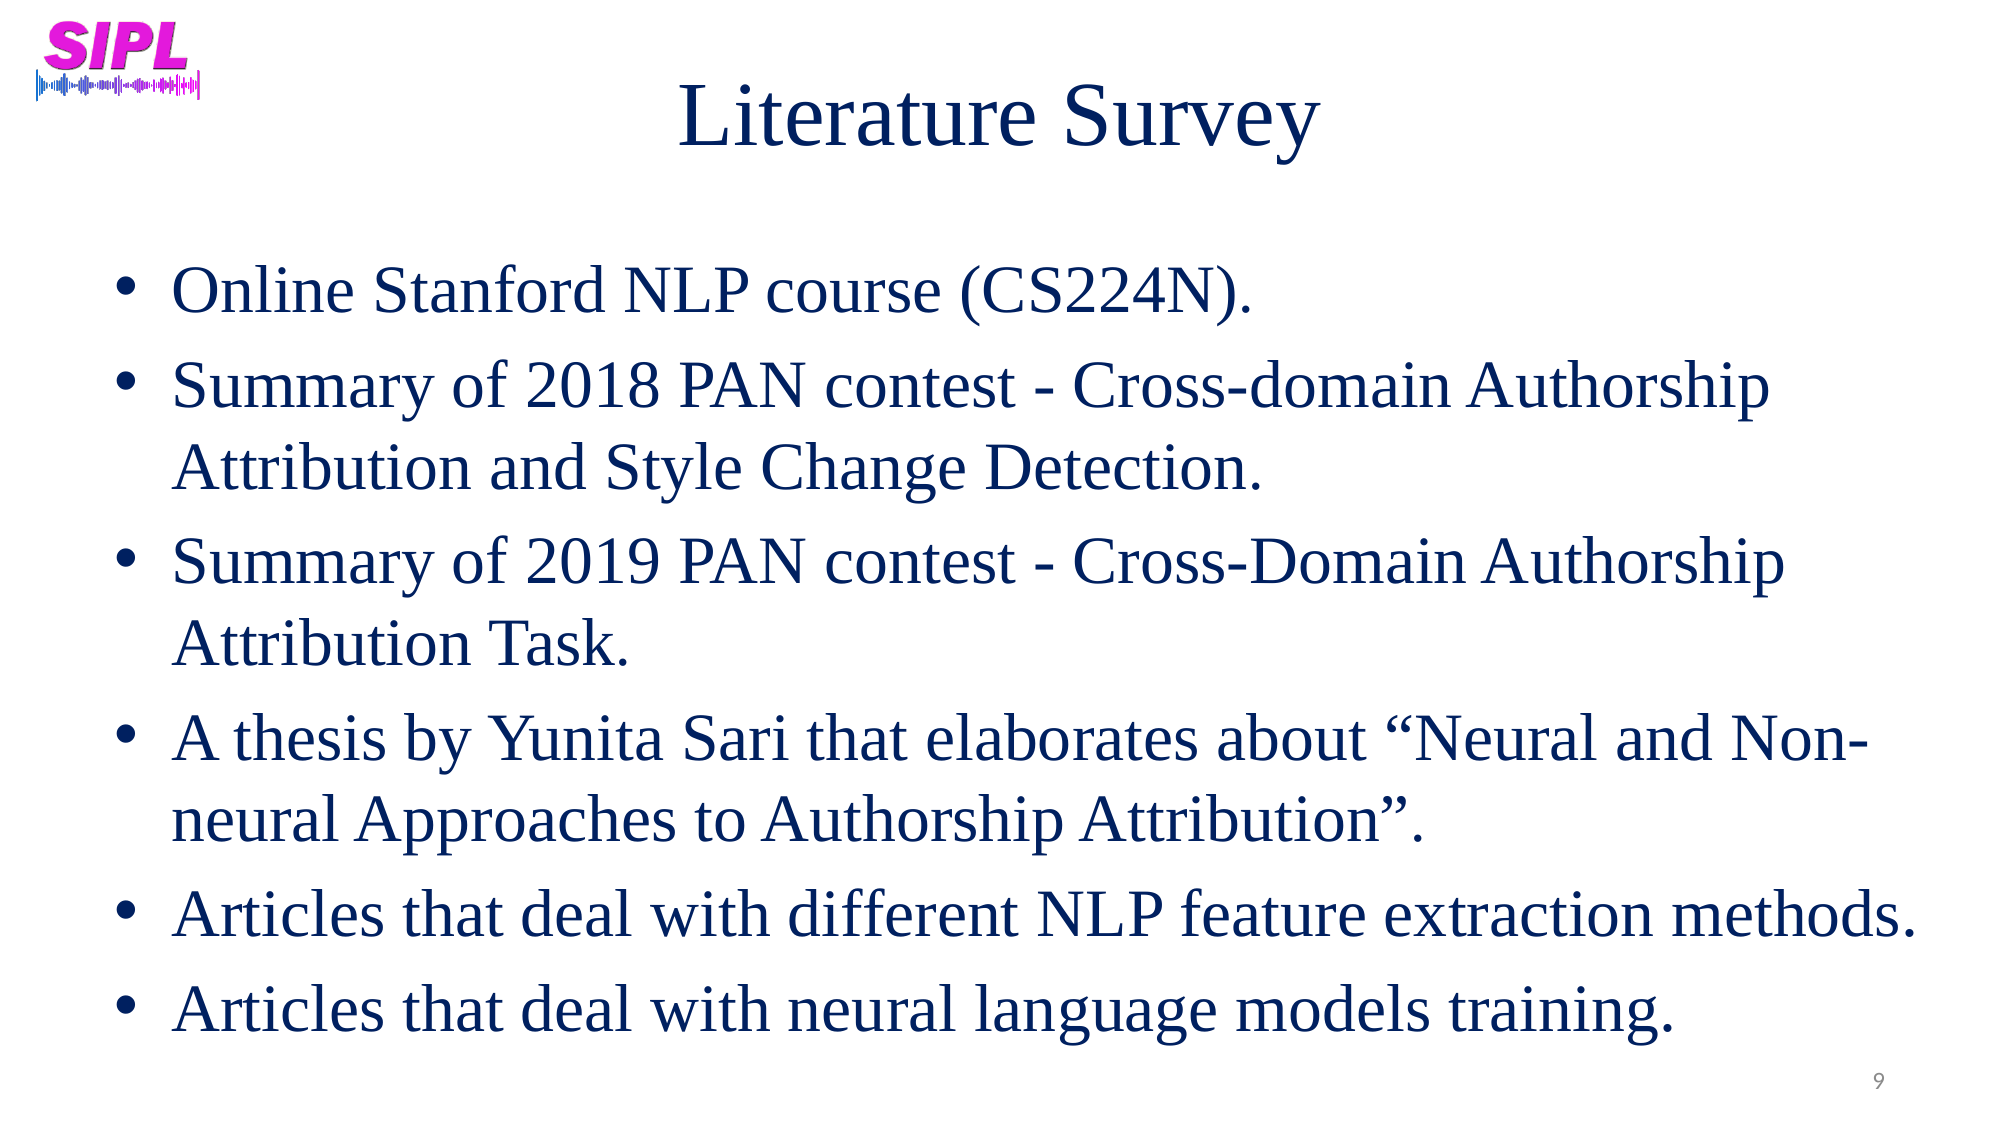

# Literature Survey
Online Stanford NLP course (CS224N).
Summary of 2018 PAN contest - Cross-domain Authorship Attribution and Style Change Detection.
Summary of 2019 PAN contest - Cross-Domain Authorship Attribution Task.
A thesis by Yunita Sari that elaborates about “Neural and Non-neural Approaches to Authorship Attribution”.
Articles that deal with different NLP feature extraction methods.
Articles that deal with neural language models training.
9